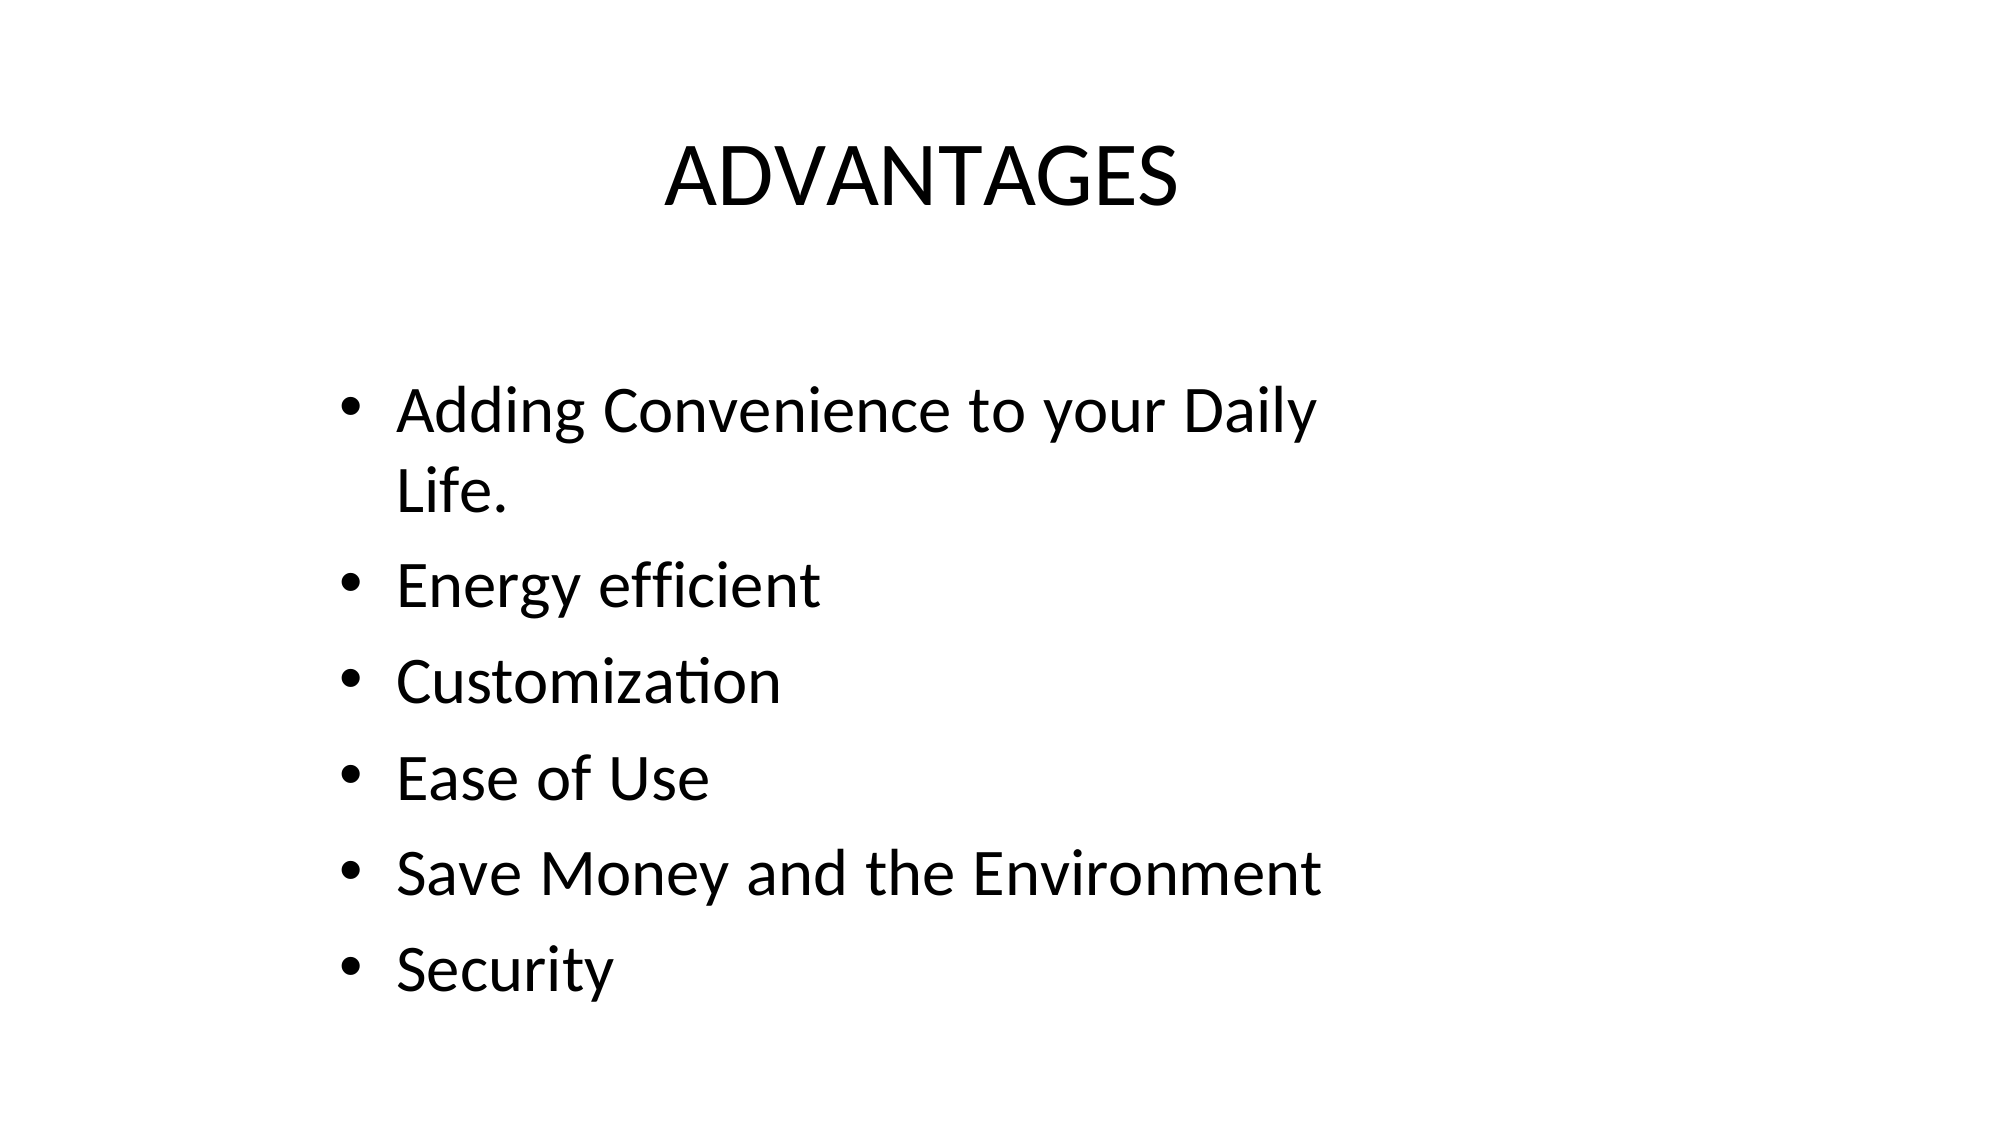

# ADVANTAGES
Adding Convenience to your Daily Life.
Energy efficient
Customization
Ease of Use
Save Money and the Environment
Security